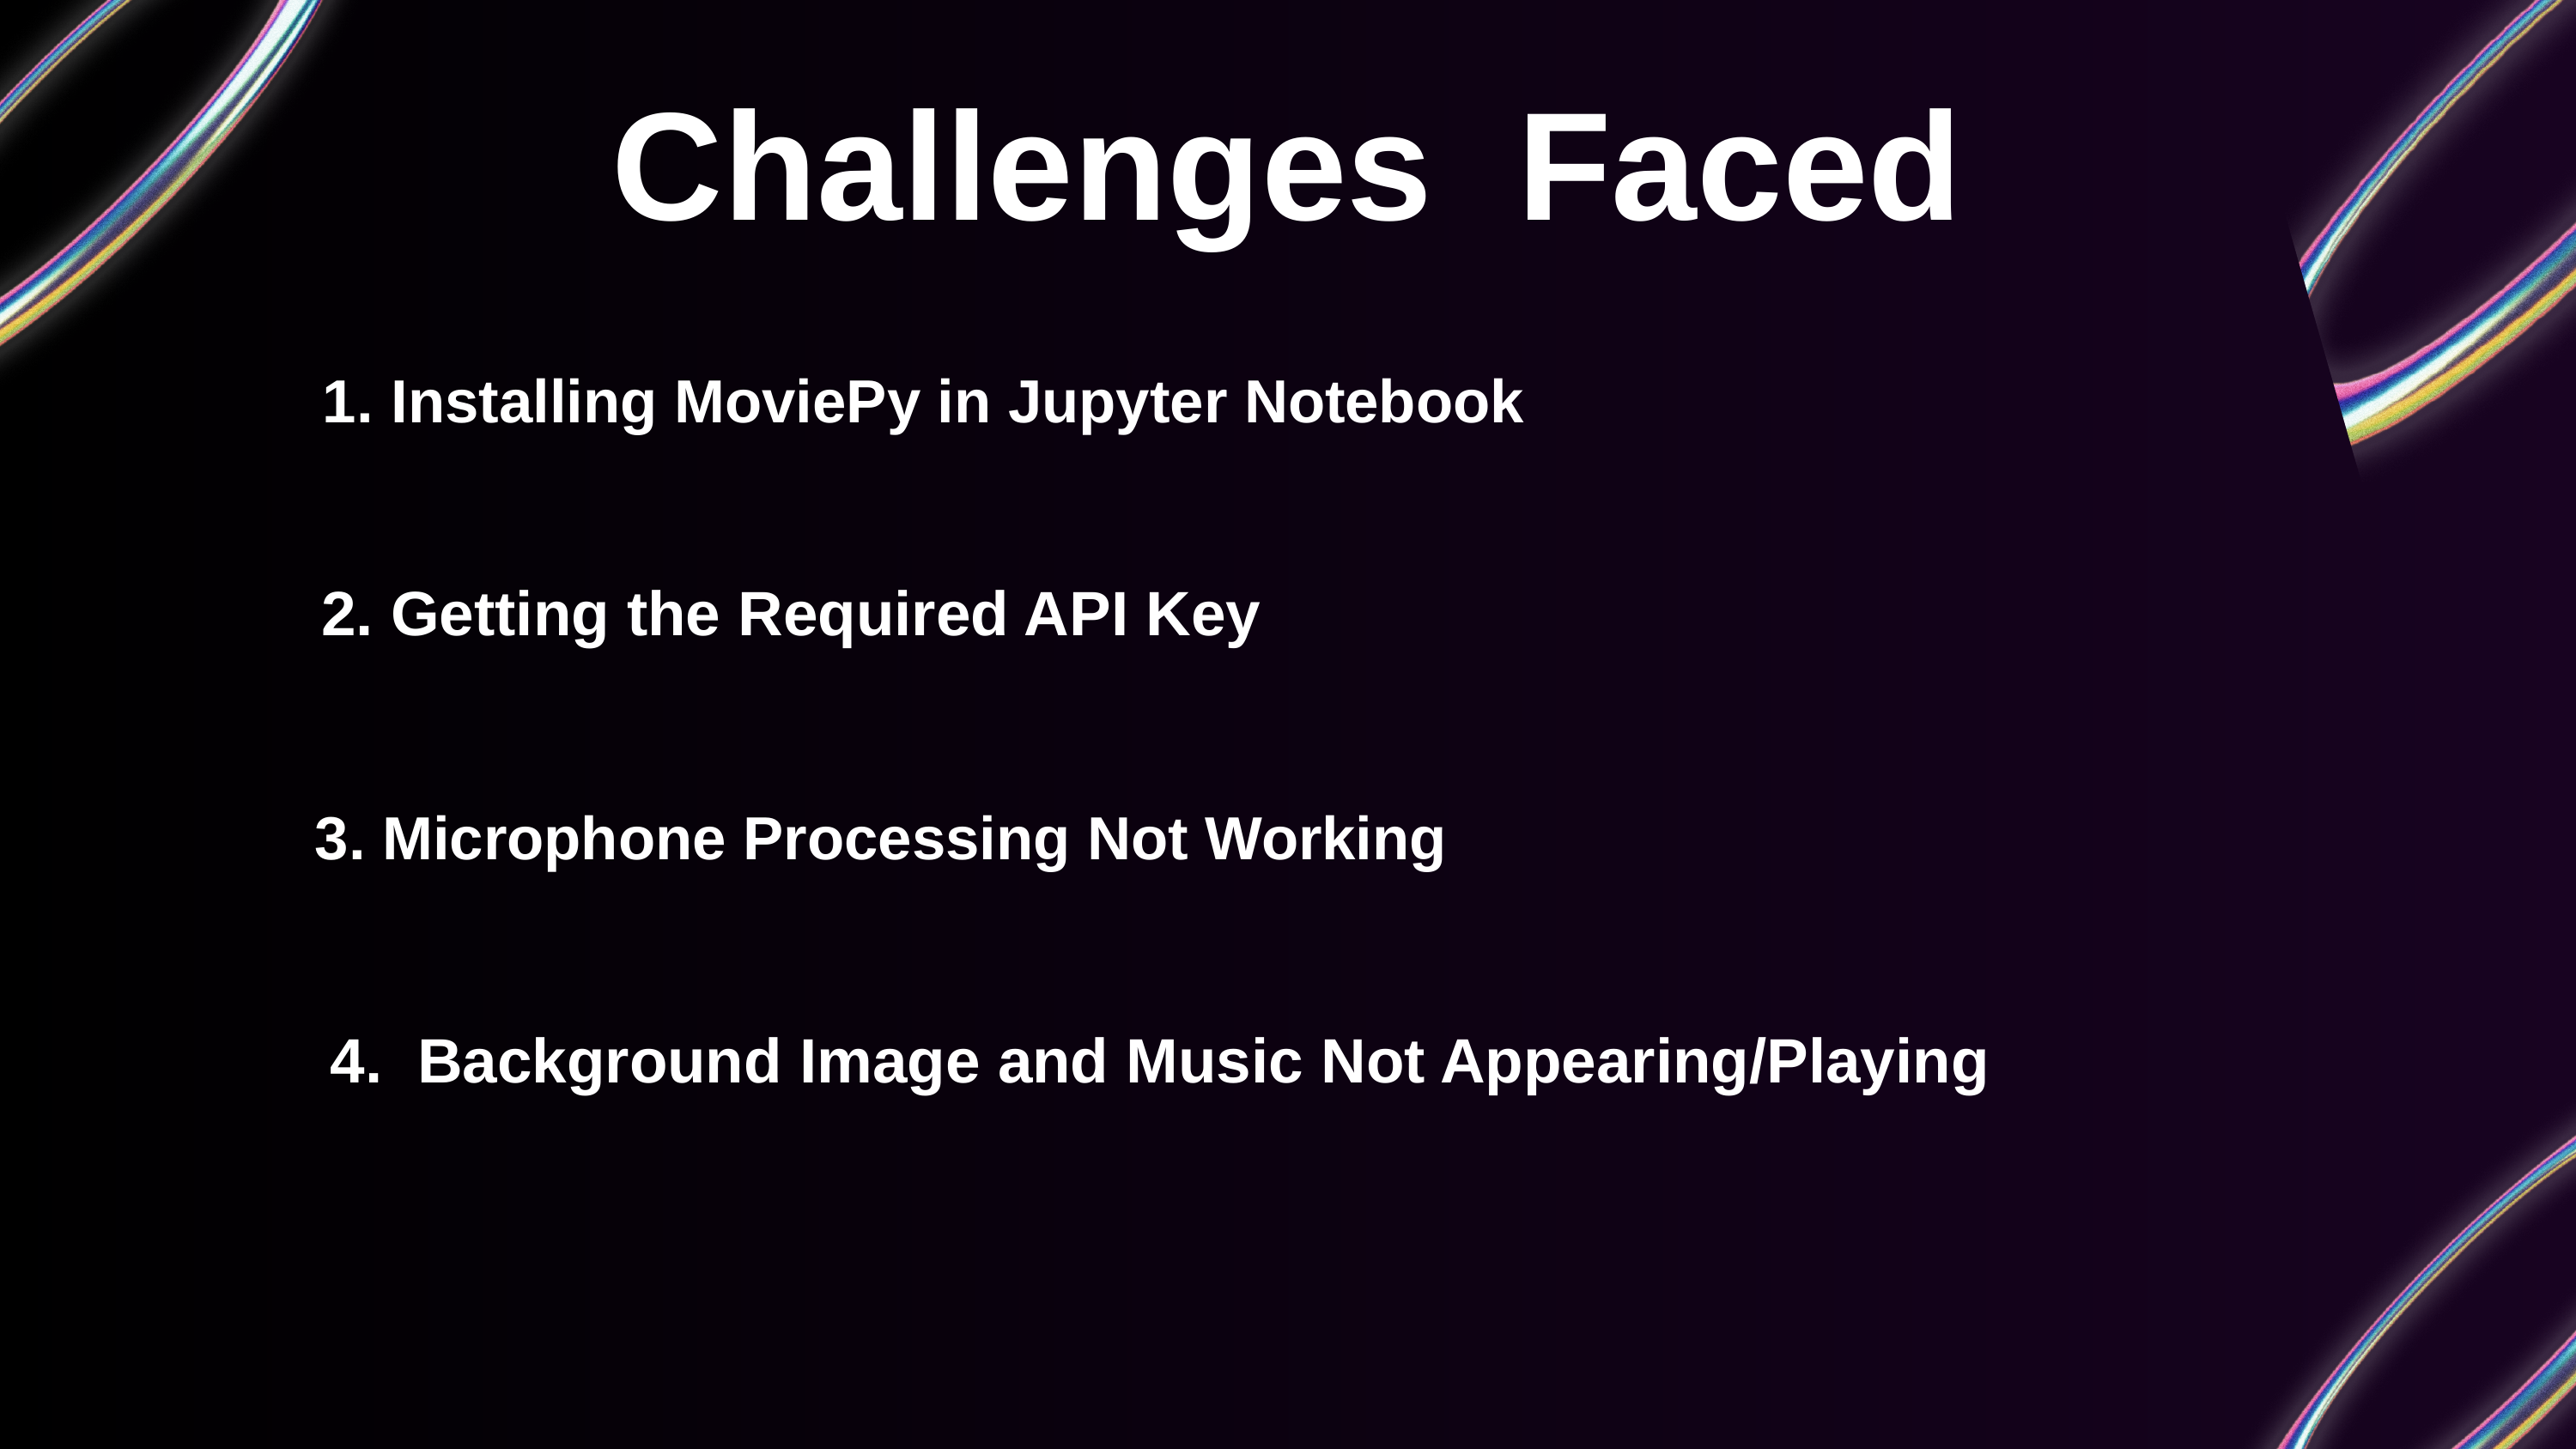

Challenges  Faced
 Installing MoviePy in Jupyter Notebook
2. Getting the Required API Key
3. Microphone Processing Not Working
4.  Background Image and Music Not Appearing/Playing